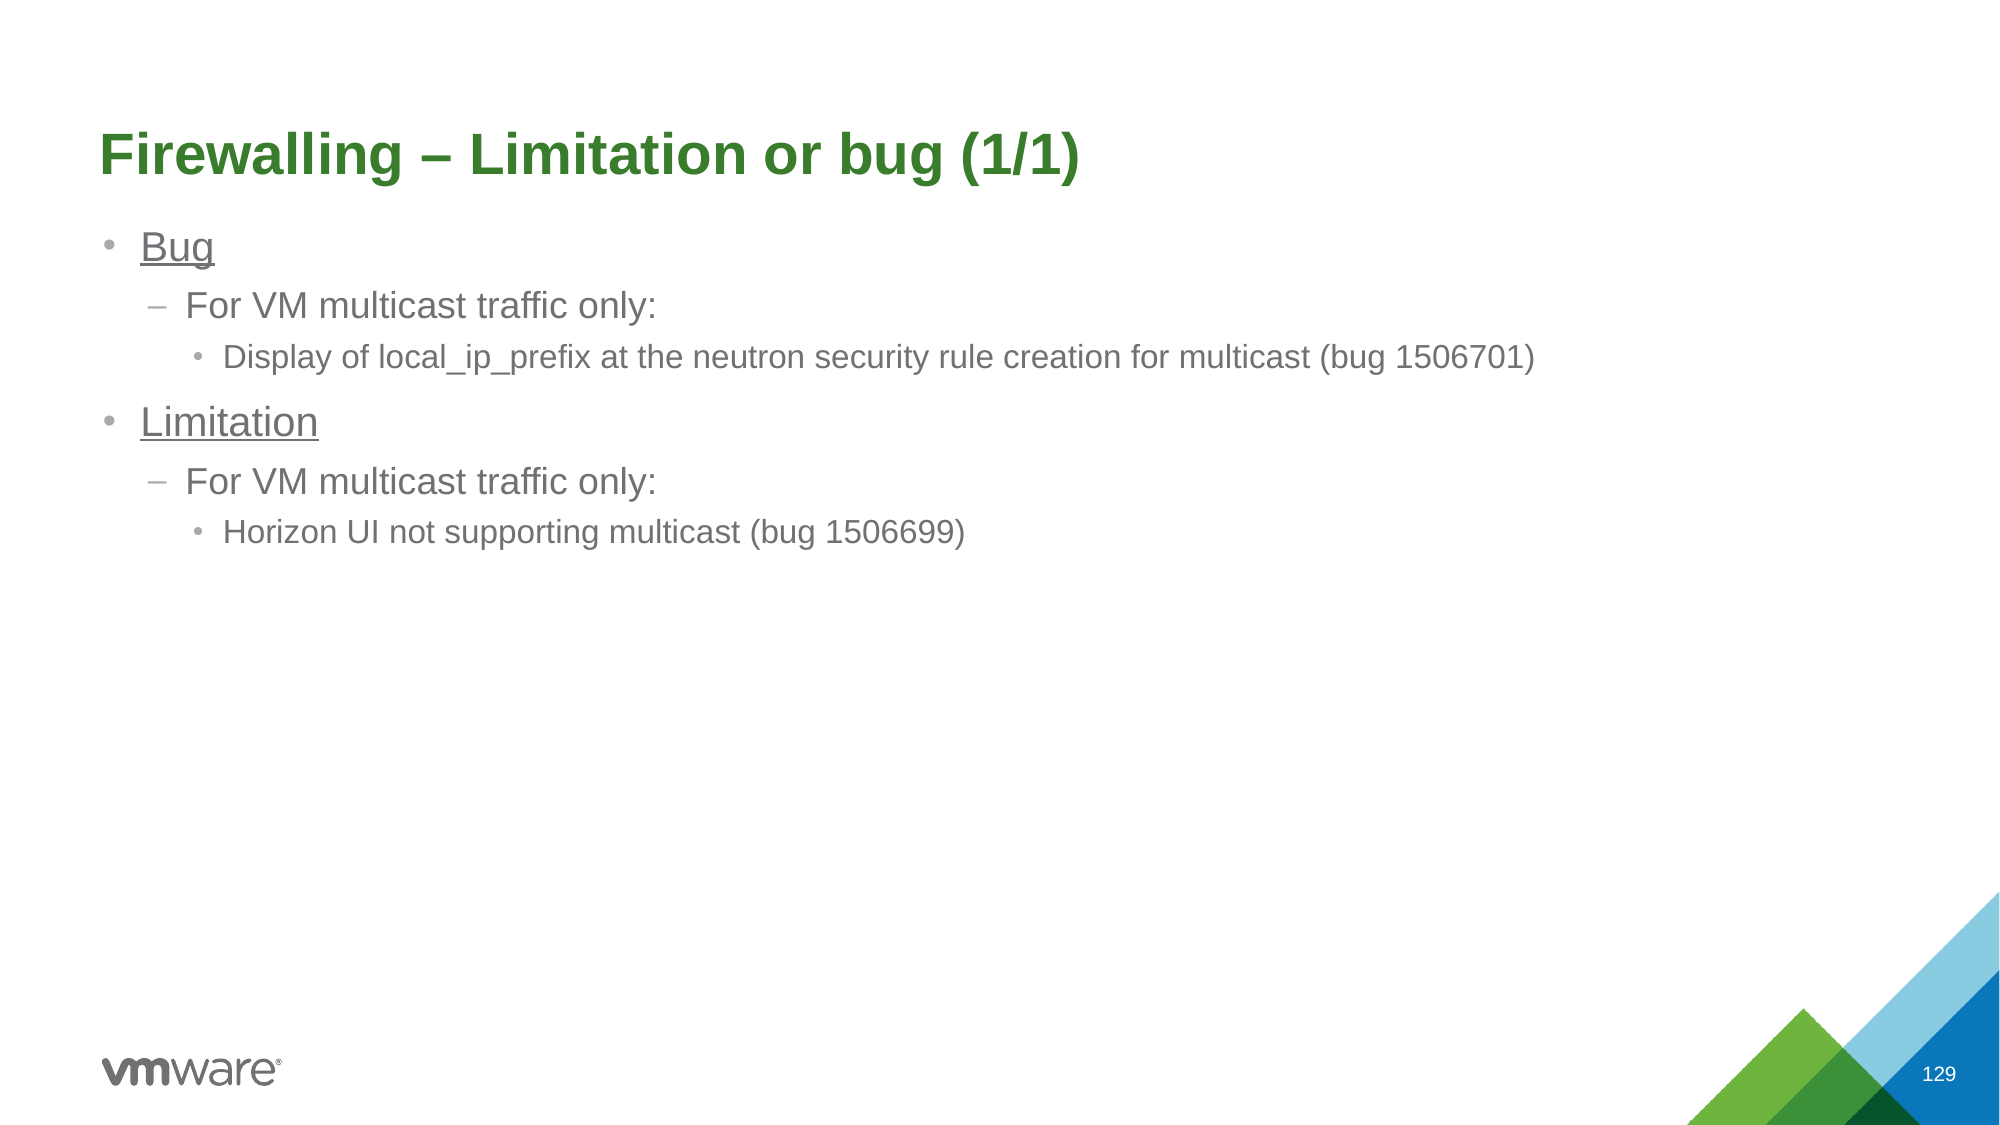

# Firewalling – Limitation or bug (1/1)
Bug
For VM multicast traffic only:
Display of local_ip_prefix at the neutron security rule creation for multicast (bug 1506701)
Limitation
For VM multicast traffic only:
Horizon UI not supporting multicast (bug 1506699)
129